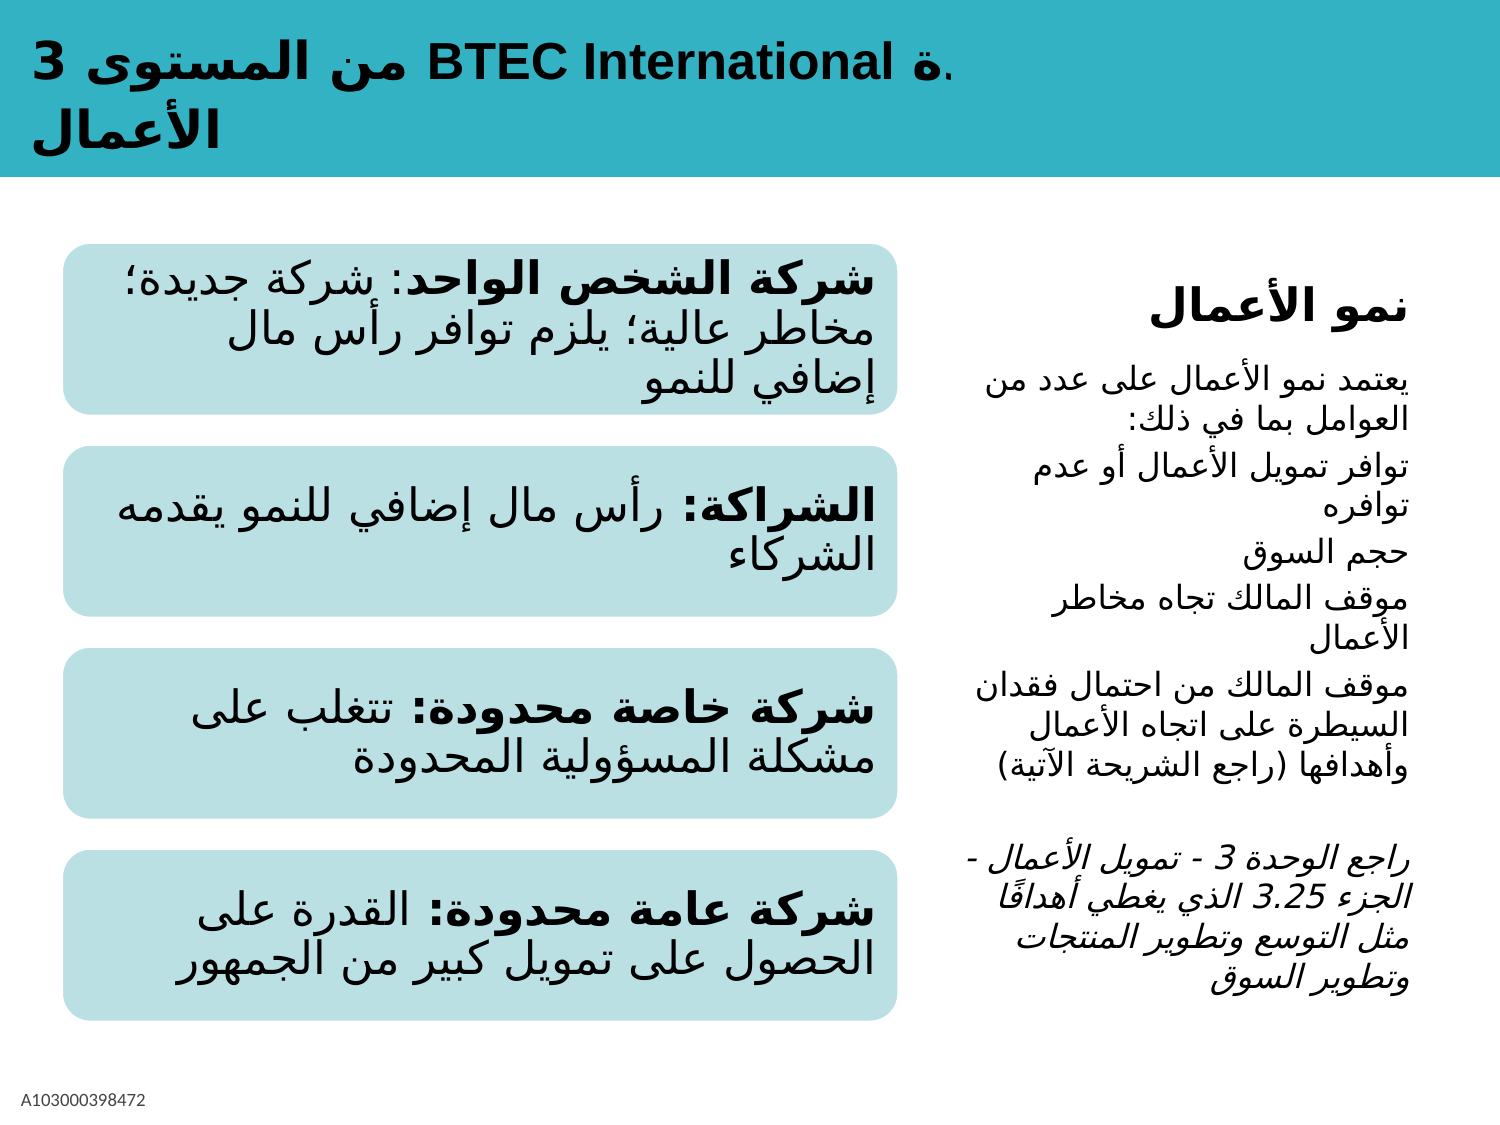

# نمو الأعمال
شركة الشخص الواحد: شركة جديدة؛ مخاطر عالية؛ يلزم توافر رأس مال إضافي للنمو
الشراكة: رأس مال إضافي للنمو يقدمه الشركاء
شركة خاصة محدودة: تتغلب على مشكلة المسؤولية المحدودة
شركة عامة محدودة: القدرة على الحصول على تمويل كبير من الجمهور
يعتمد نمو الأعمال على عدد من العوامل بما في ذلك:
توافر تمويل الأعمال أو عدم توافره
حجم السوق
موقف المالك تجاه مخاطر الأعمال
موقف المالك من احتمال فقدان السيطرة على اتجاه الأعمال وأهدافها (راجع الشريحة الآتية)

راجع الوحدة 3 - تمويل الأعمال - الجزء 3.25 الذي يغطي أهدافًا مثل التوسع وتطوير المنتجات وتطوير السوق
A103000398472